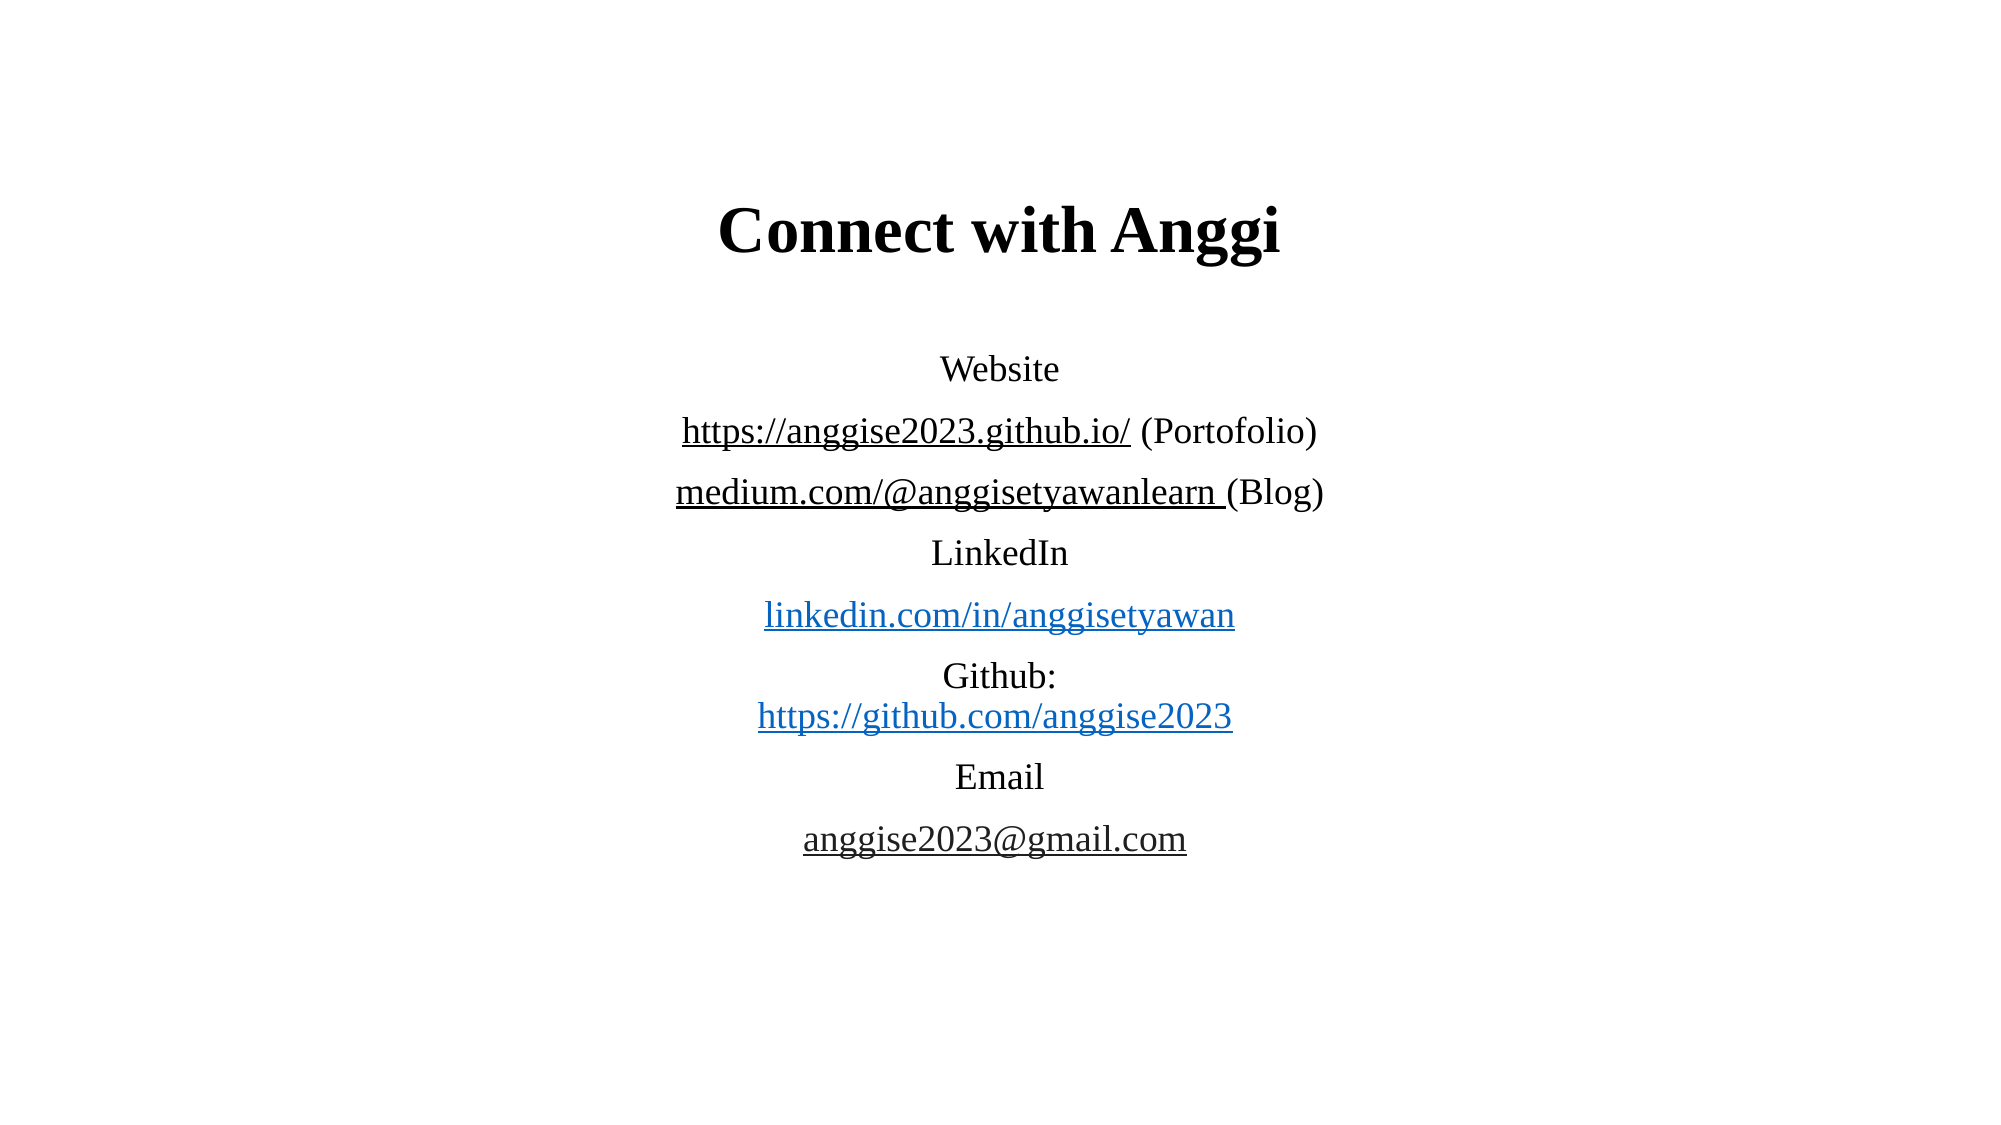

Connect with Anggi

Website
https://anggise2023.github.io/ (Portofolio)
medium.com/@anggisetyawanlearn (Blog)
LinkedIn
linkedin.com/in/anggisetyawan
Github:
https://github.com/anggise2023
Email
anggise2023@gmail.com